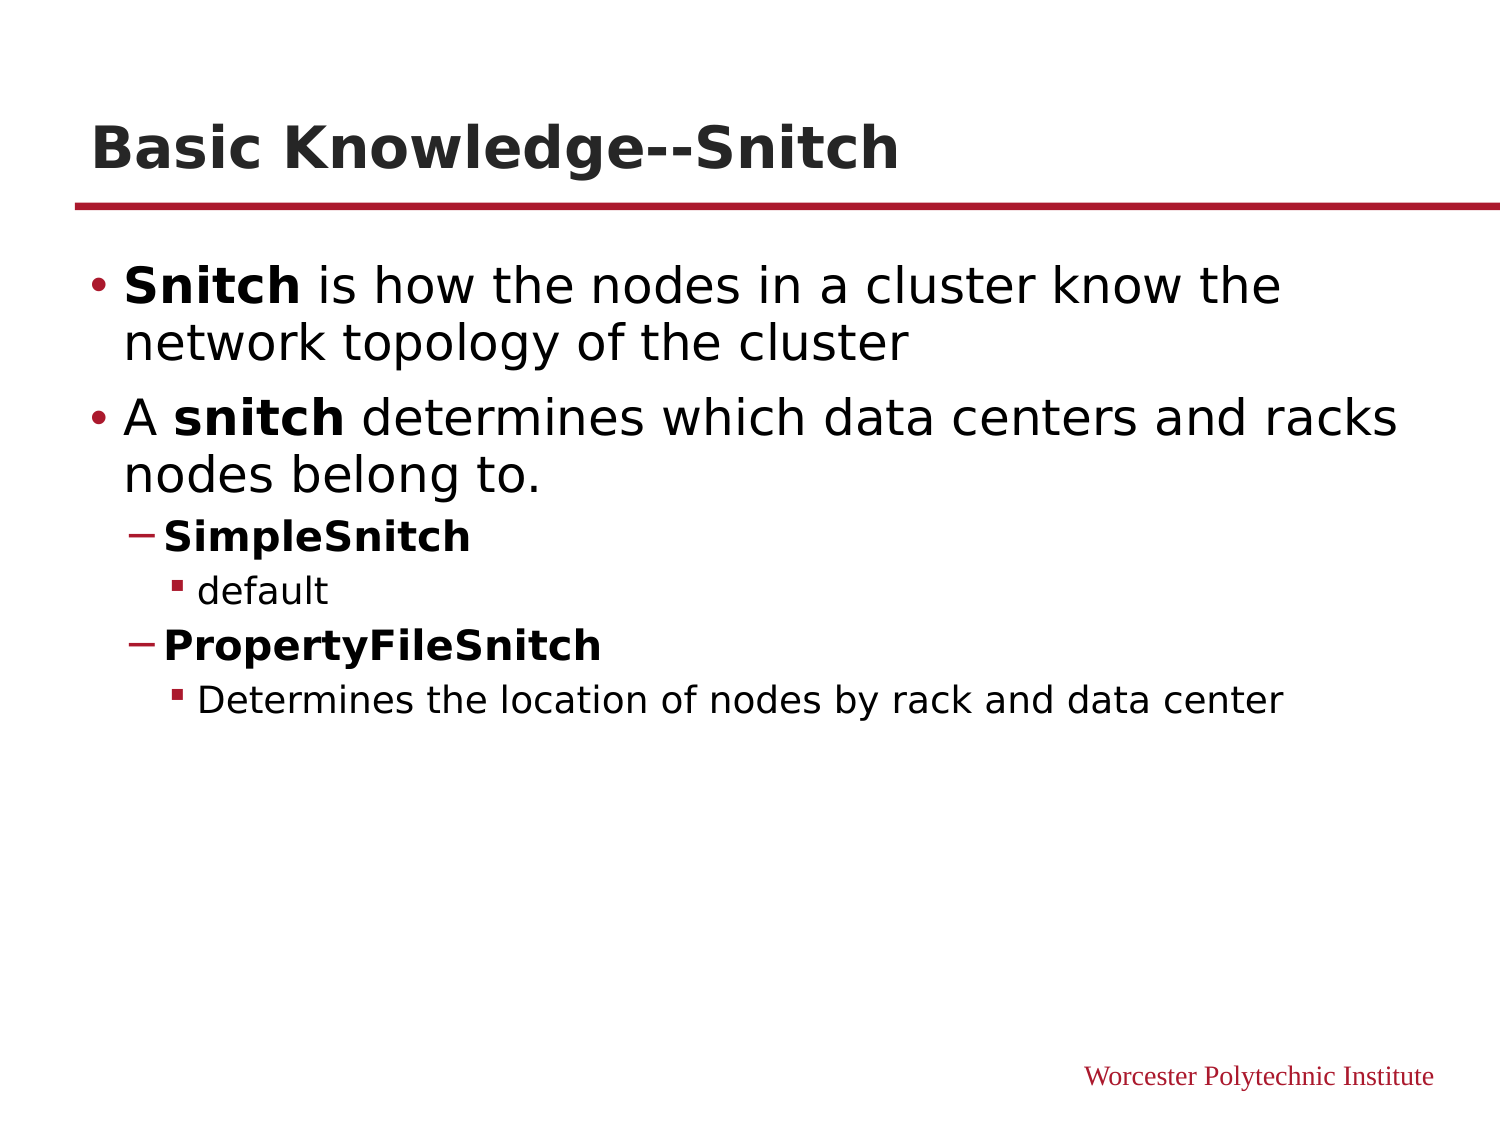

# Basic Knowledge--Snitch
Snitch is how the nodes in a cluster know the network topology of the cluster
A snitch determines which data centers and racks nodes belong to.
SimpleSnitch
default
PropertyFileSnitch
Determines the location of nodes by rack and data center